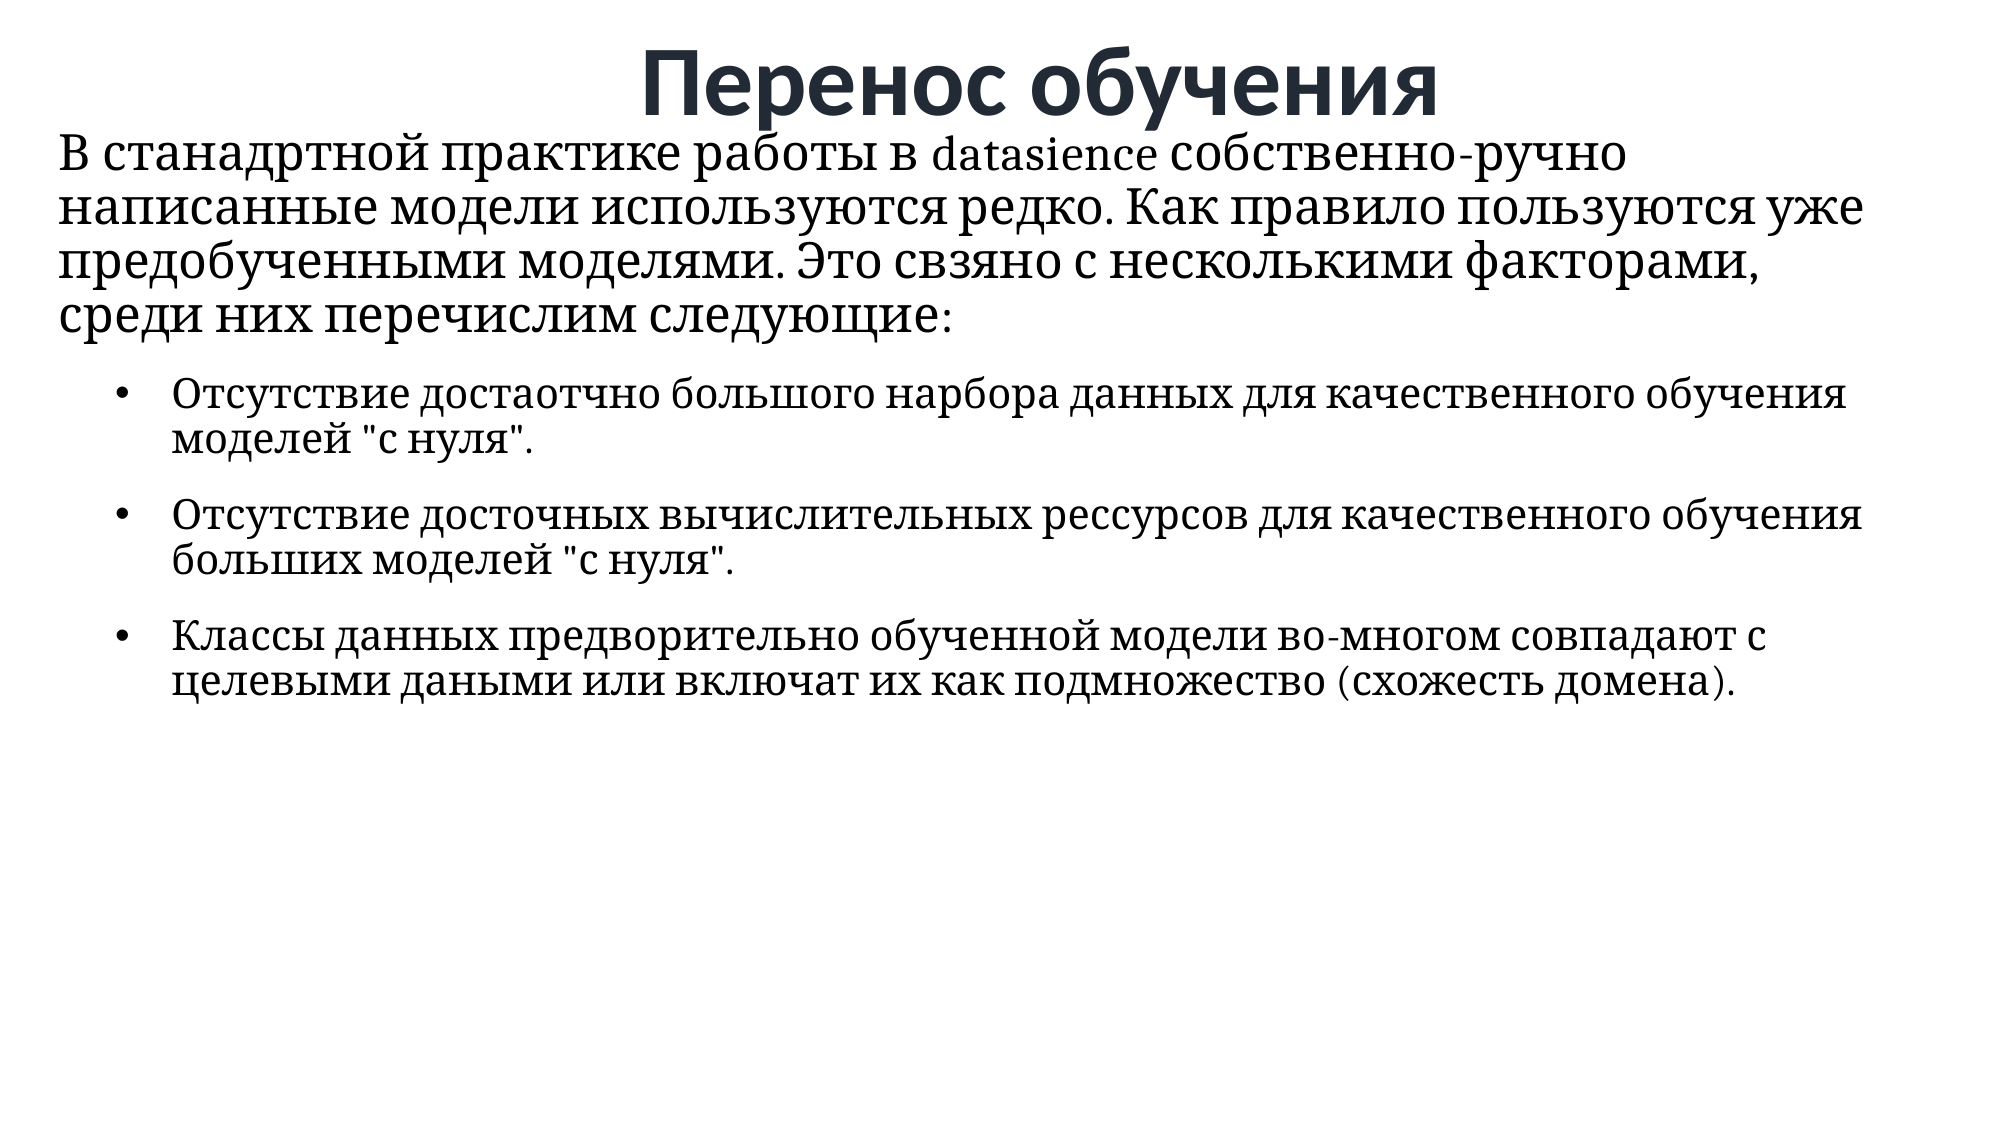

# Перенос обучения
В станадртной практике работы в datasience собственно-ручно написанные модели используются редко. Как правило пользуются уже предобученными моделями. Это свзяно с несколькими факторами, среди них перечислим следующие:
Отсутствие достаотчно большого нарбора данных для качественного обучения моделей "с нуля".
Отсутствие досточных вычислительных рессурсов для качественного обучения больших моделей "с нуля".
Классы данных предворительно обученной модели во-многом совпадают с целевыми даными или включат их как подмножество (схожесть домена).